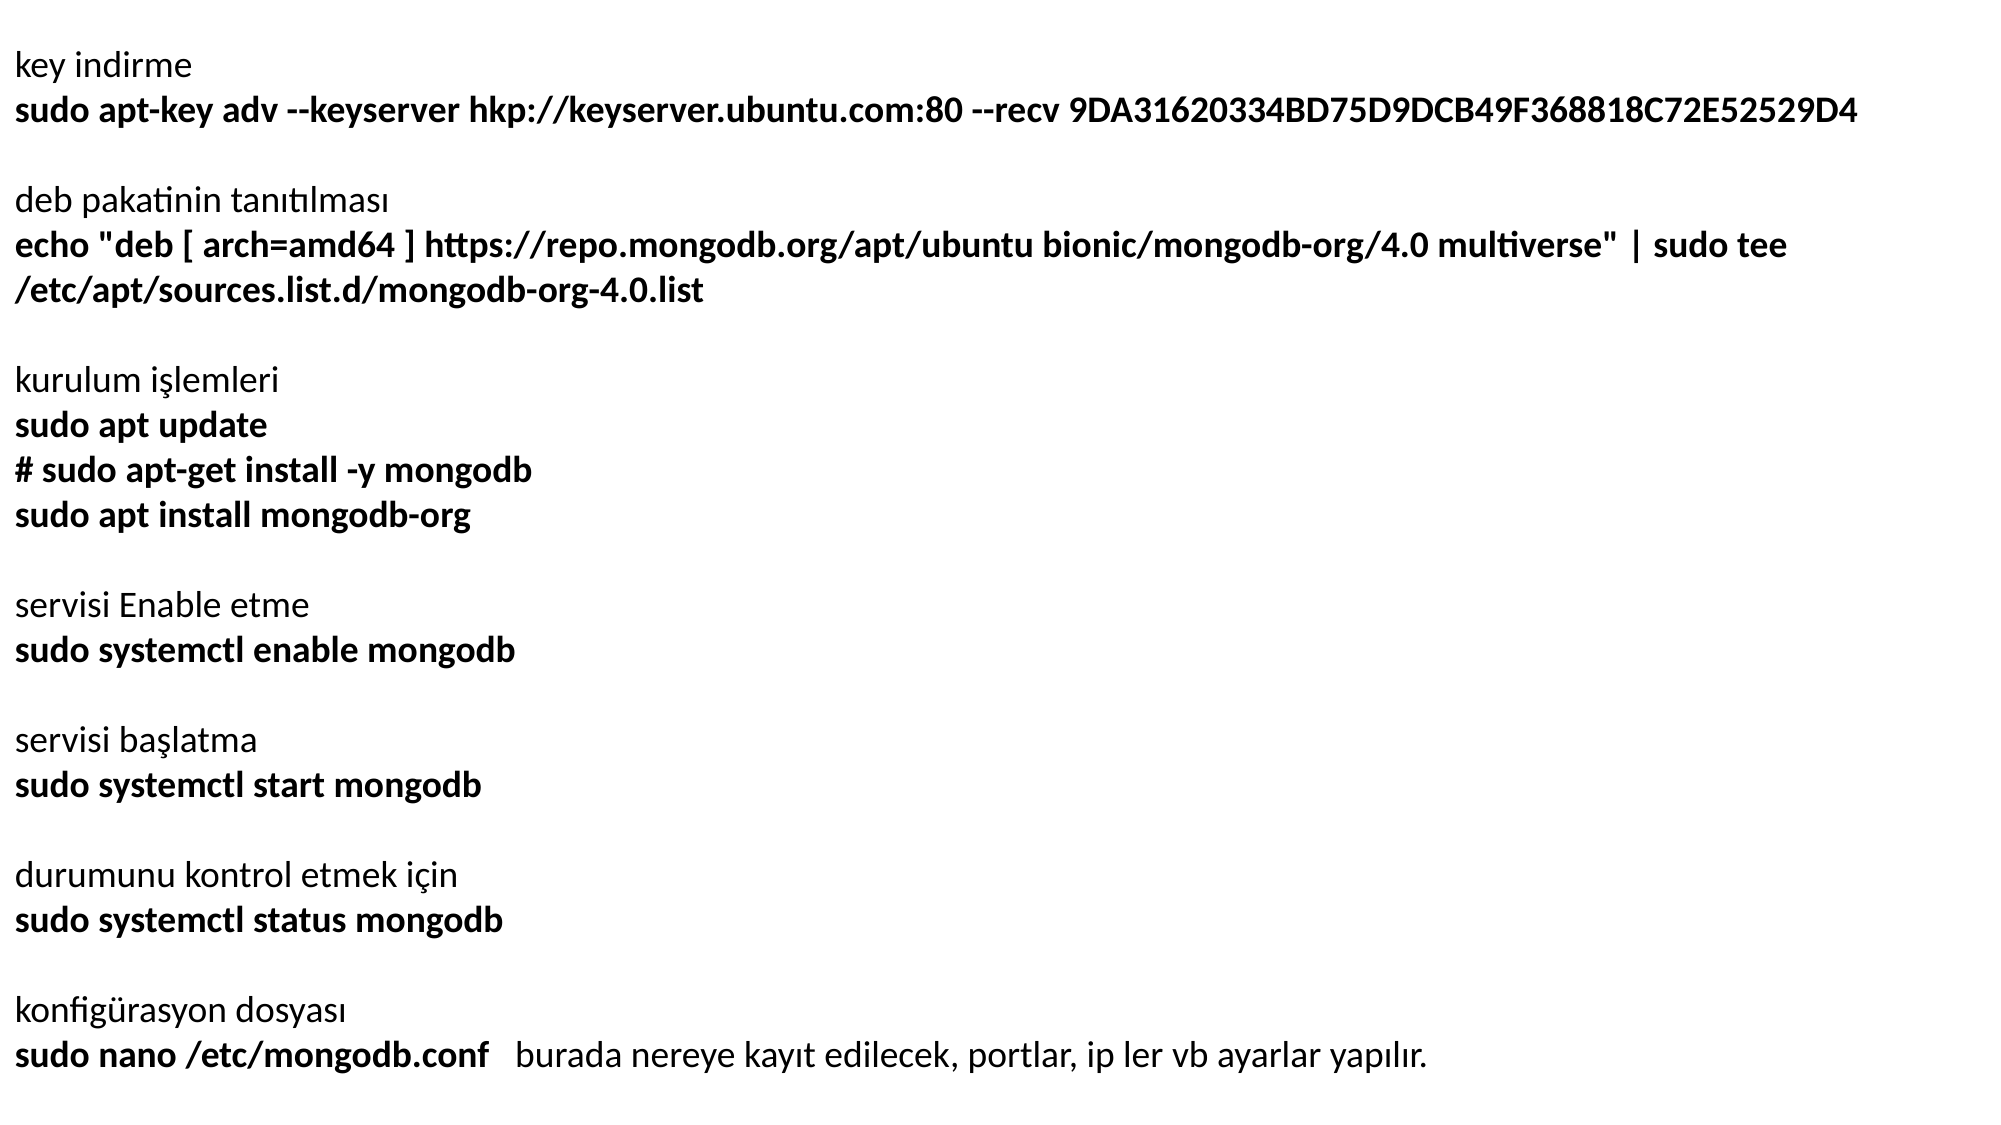

key indirme
sudo apt-key adv --keyserver hkp://keyserver.ubuntu.com:80 --recv 9DA31620334BD75D9DCB49F368818C72E52529D4

deb pakatinin tanıtılması
echo "deb [ arch=amd64 ] https://repo.mongodb.org/apt/ubuntu bionic/mongodb-org/4.0 multiverse" | sudo tee /etc/apt/sources.list.d/mongodb-org-4.0.list

kurulum işlemleri
sudo apt update
# sudo apt-get install -y mongodb
sudo apt install mongodb-org

servisi Enable etme
sudo systemctl enable mongodb

servisi başlatma
sudo systemctl start mongodb

durumunu kontrol etmek için
sudo systemctl status mongodb

konfigürasyon dosyası
sudo nano /etc/mongodb.conf   burada nereye kayıt edilecek, portlar, ip ler vb ayarlar yapılır.